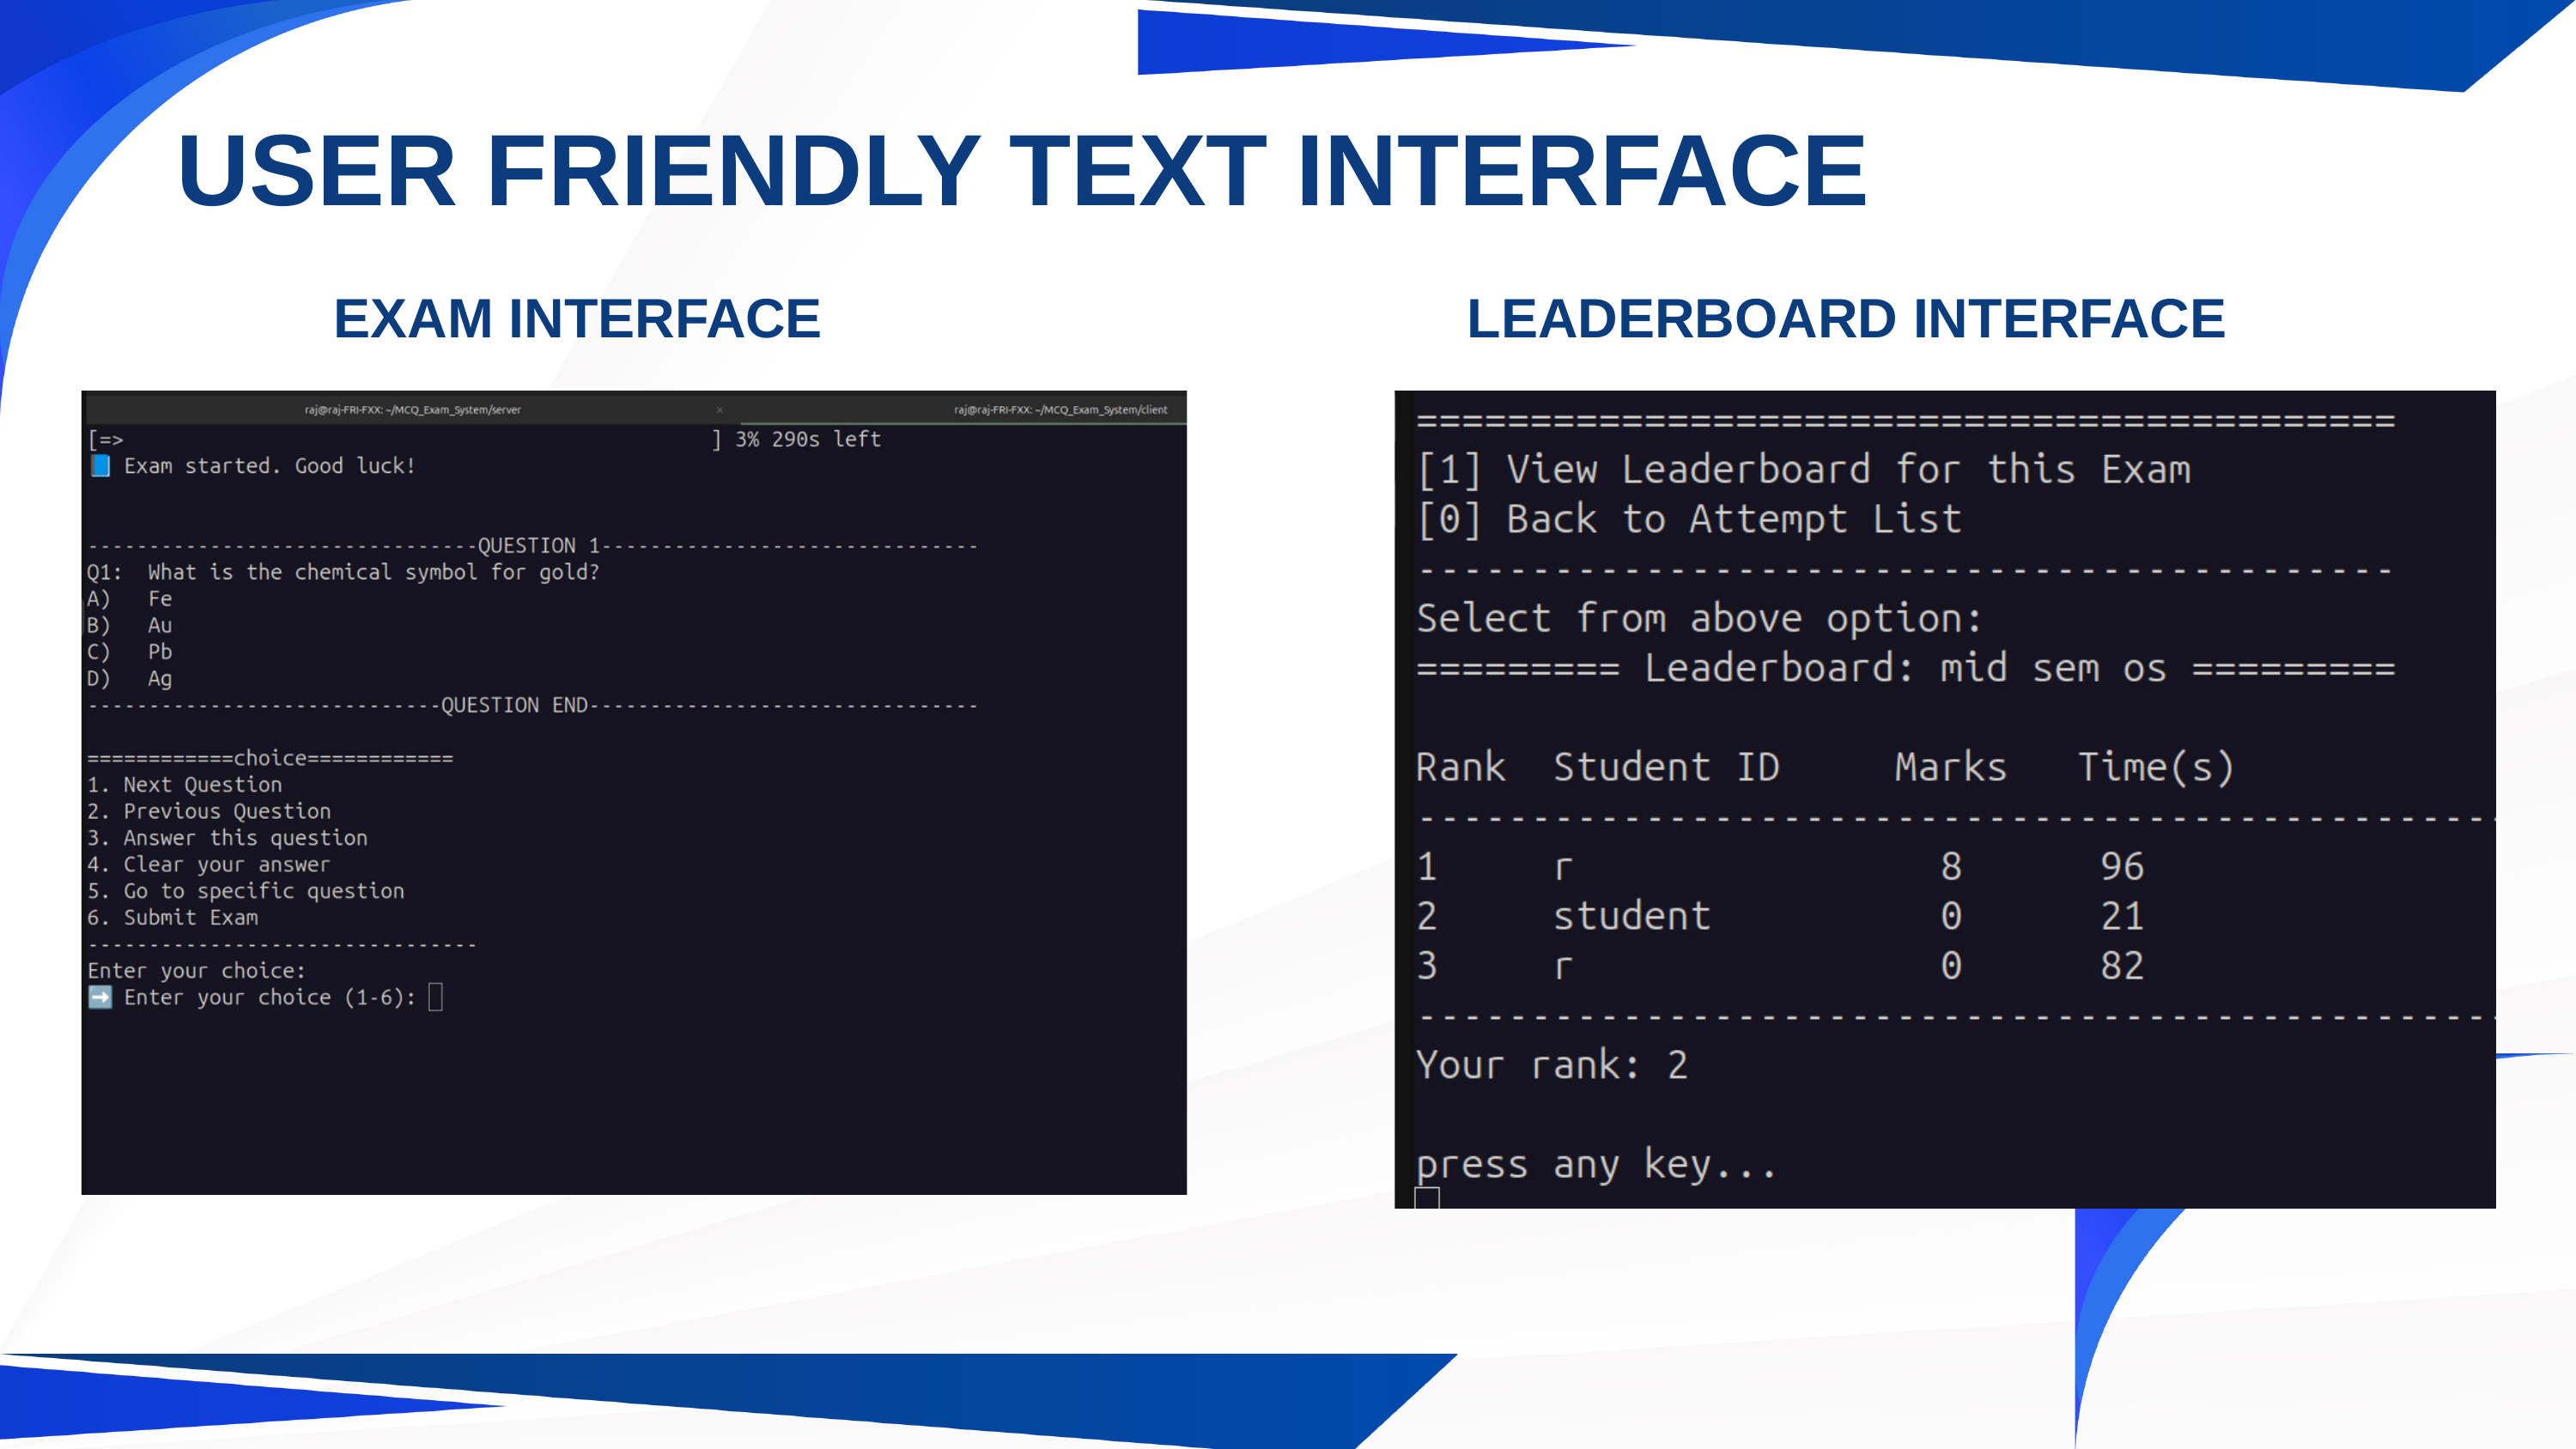

USER FRIENDLY TEXT INTERFACE
EXAM INTERFACE
LEADERBOARD INTERFACE